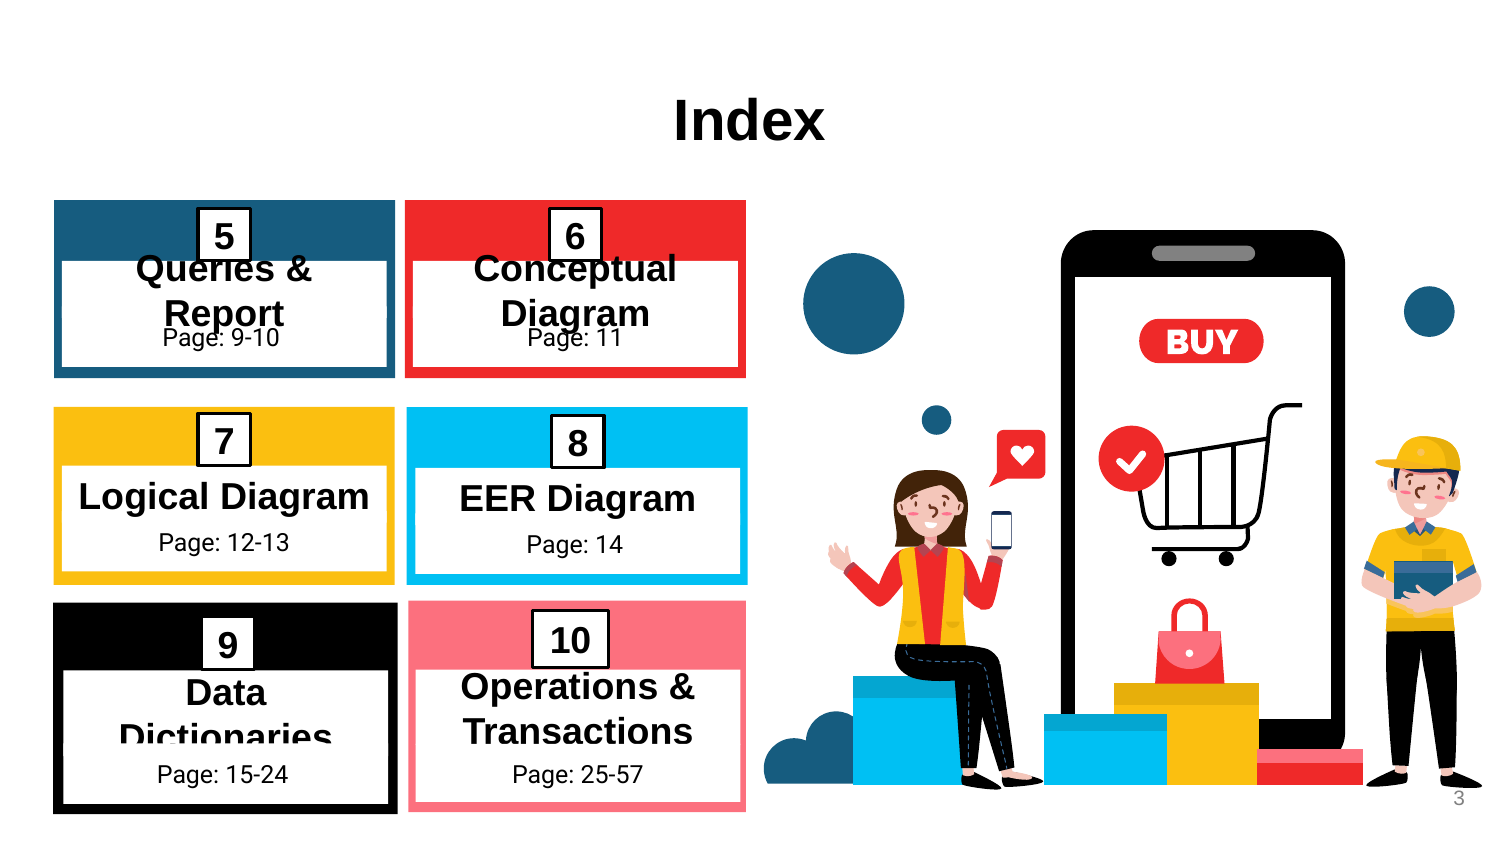

# Index

5
Queries & Report
Page: 9-10
6
Conceptual Diagram
Page: 11

7
Logical Diagram
Page: 12-13
8
EER Diagram
Page: 14

10
Operations & Transactions
Page: 25-57
9
Data Dictionaries
Page: 15-24
3